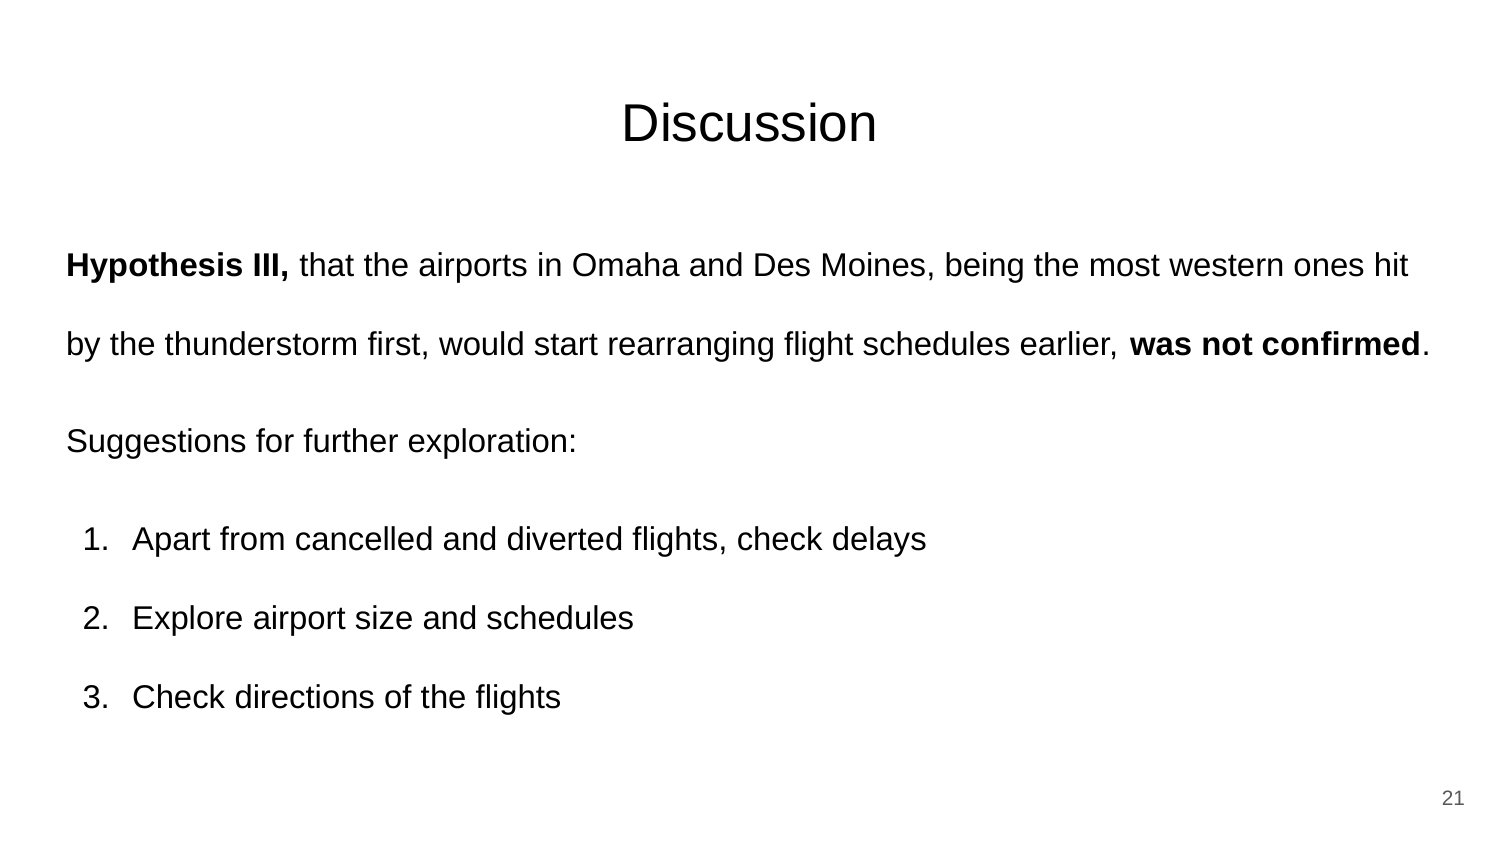

# Discussion
Hypothesis III, that the airports in Omaha and Des Moines, being the most western ones hit by the thunderstorm first, would start rearranging flight schedules earlier, was not confirmed.
Suggestions for further exploration:
Apart from cancelled and diverted flights, check delays
Explore airport size and schedules
Check directions of the flights
21